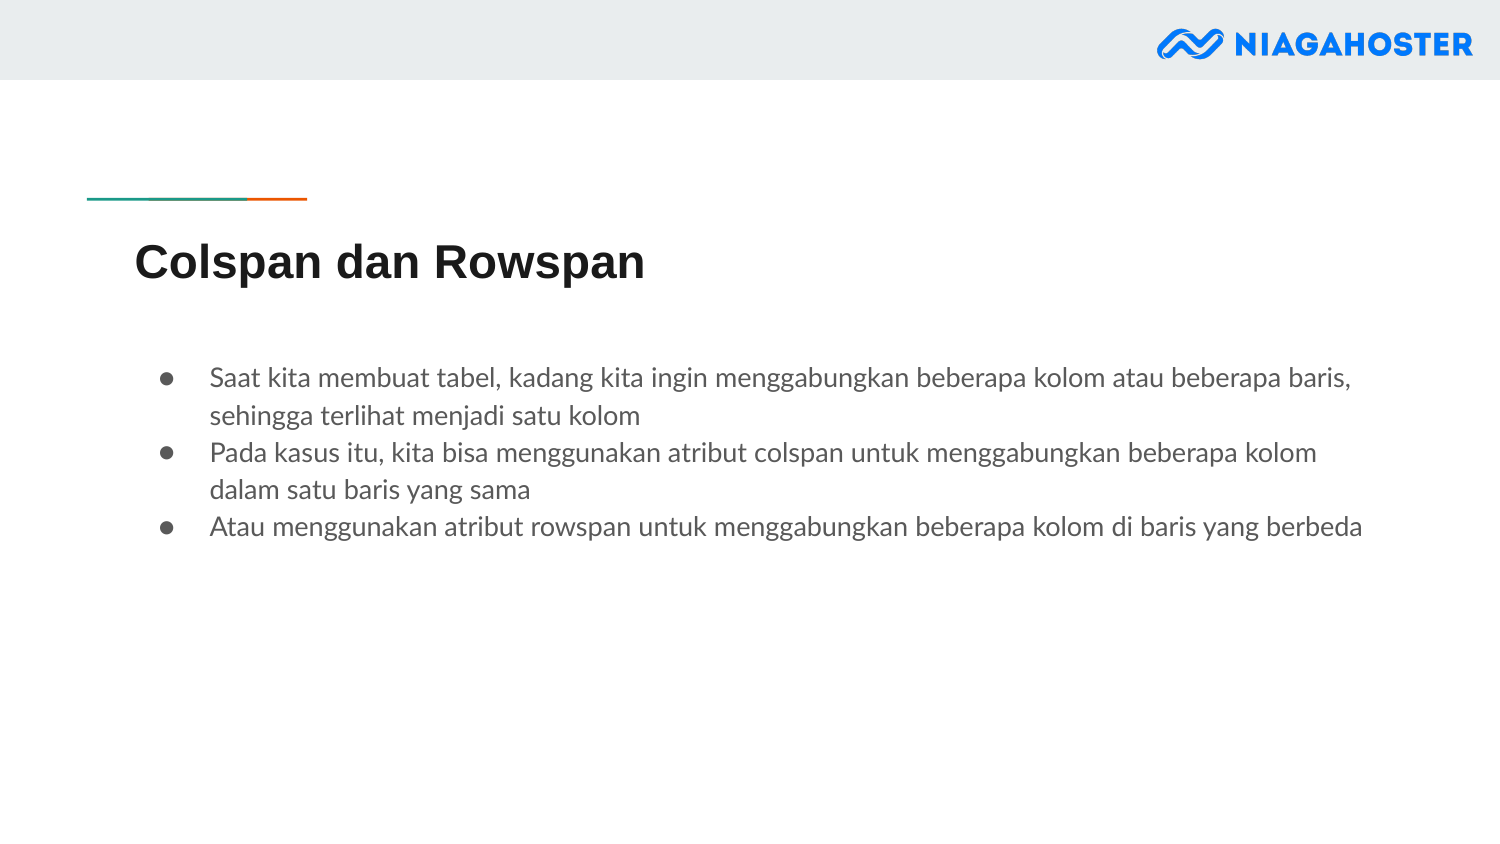

# Colspan dan Rowspan
Saat kita membuat tabel, kadang kita ingin menggabungkan beberapa kolom atau beberapa baris, sehingga terlihat menjadi satu kolom
Pada kasus itu, kita bisa menggunakan atribut colspan untuk menggabungkan beberapa kolom dalam satu baris yang sama
Atau menggunakan atribut rowspan untuk menggabungkan beberapa kolom di baris yang berbeda